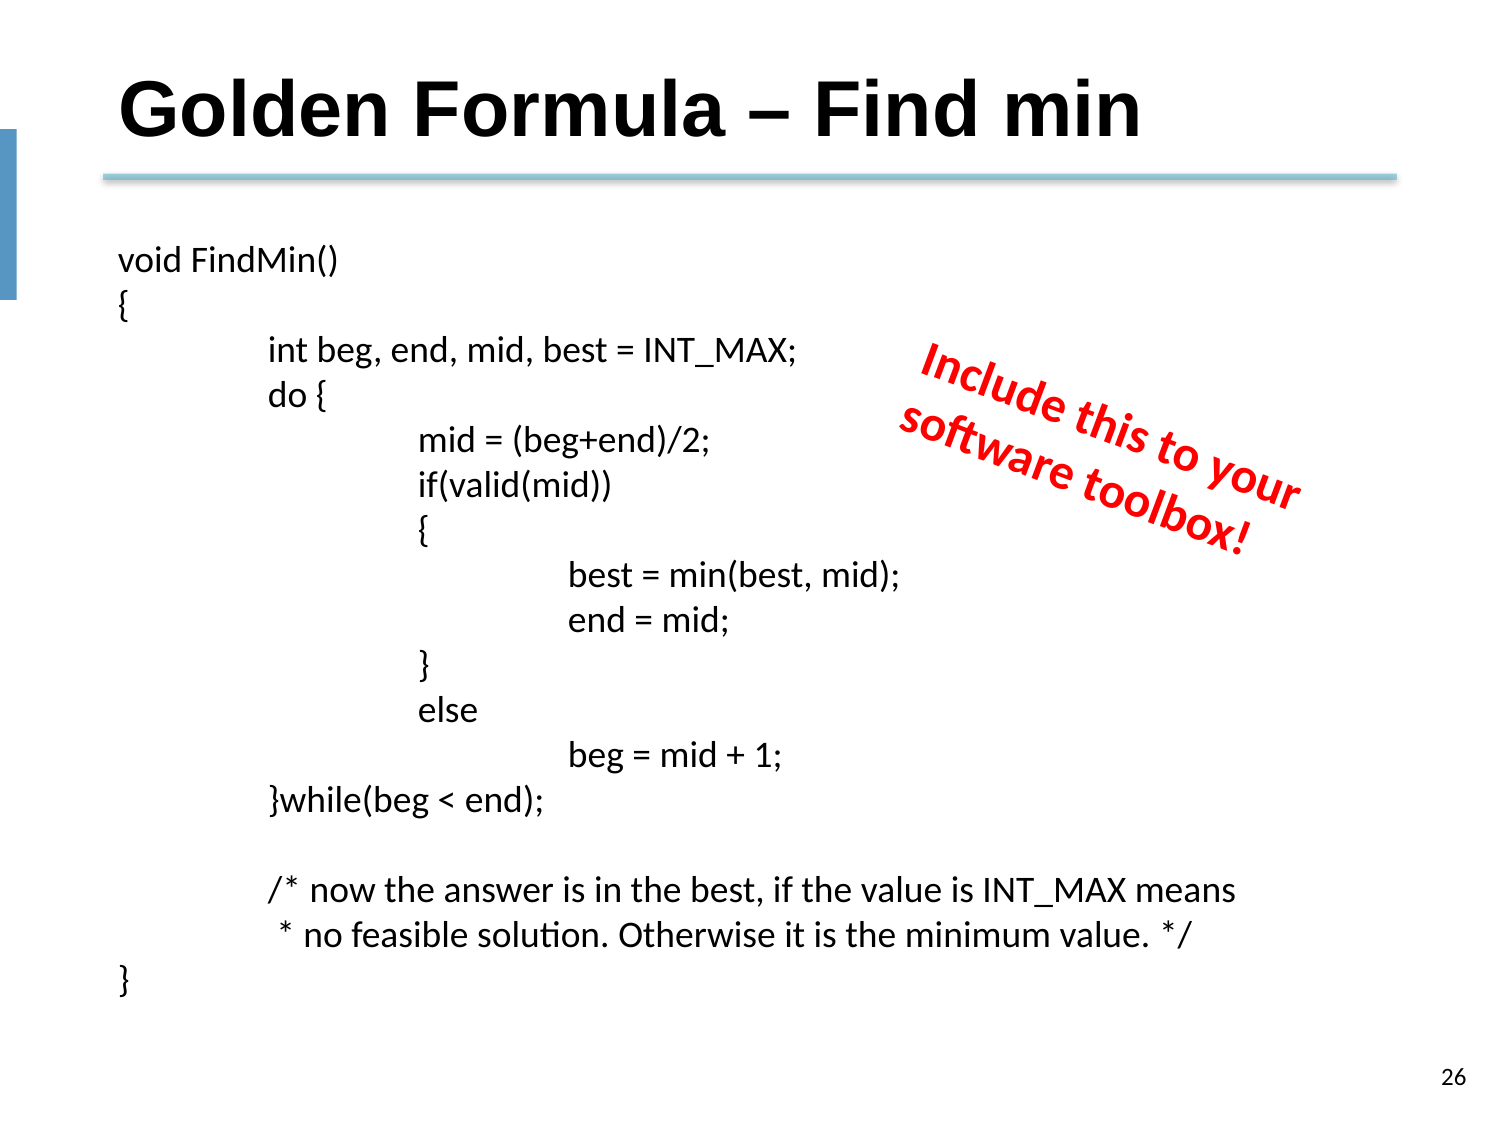

# Golden Formula – Find min
void FindMin()
{
	int beg, end, mid, best = INT_MAX;
	do {
		mid = (beg+end)/2;
		if(valid(mid))
		{
			best = min(best, mid);
			end = mid;
		}
		else
			beg = mid + 1;
	}while(beg < end);

	/* now the answer is in the best, if the value is INT_MAX means
	 * no feasible solution. Otherwise it is the minimum value. */
}
Include this to your software toolbox!
26